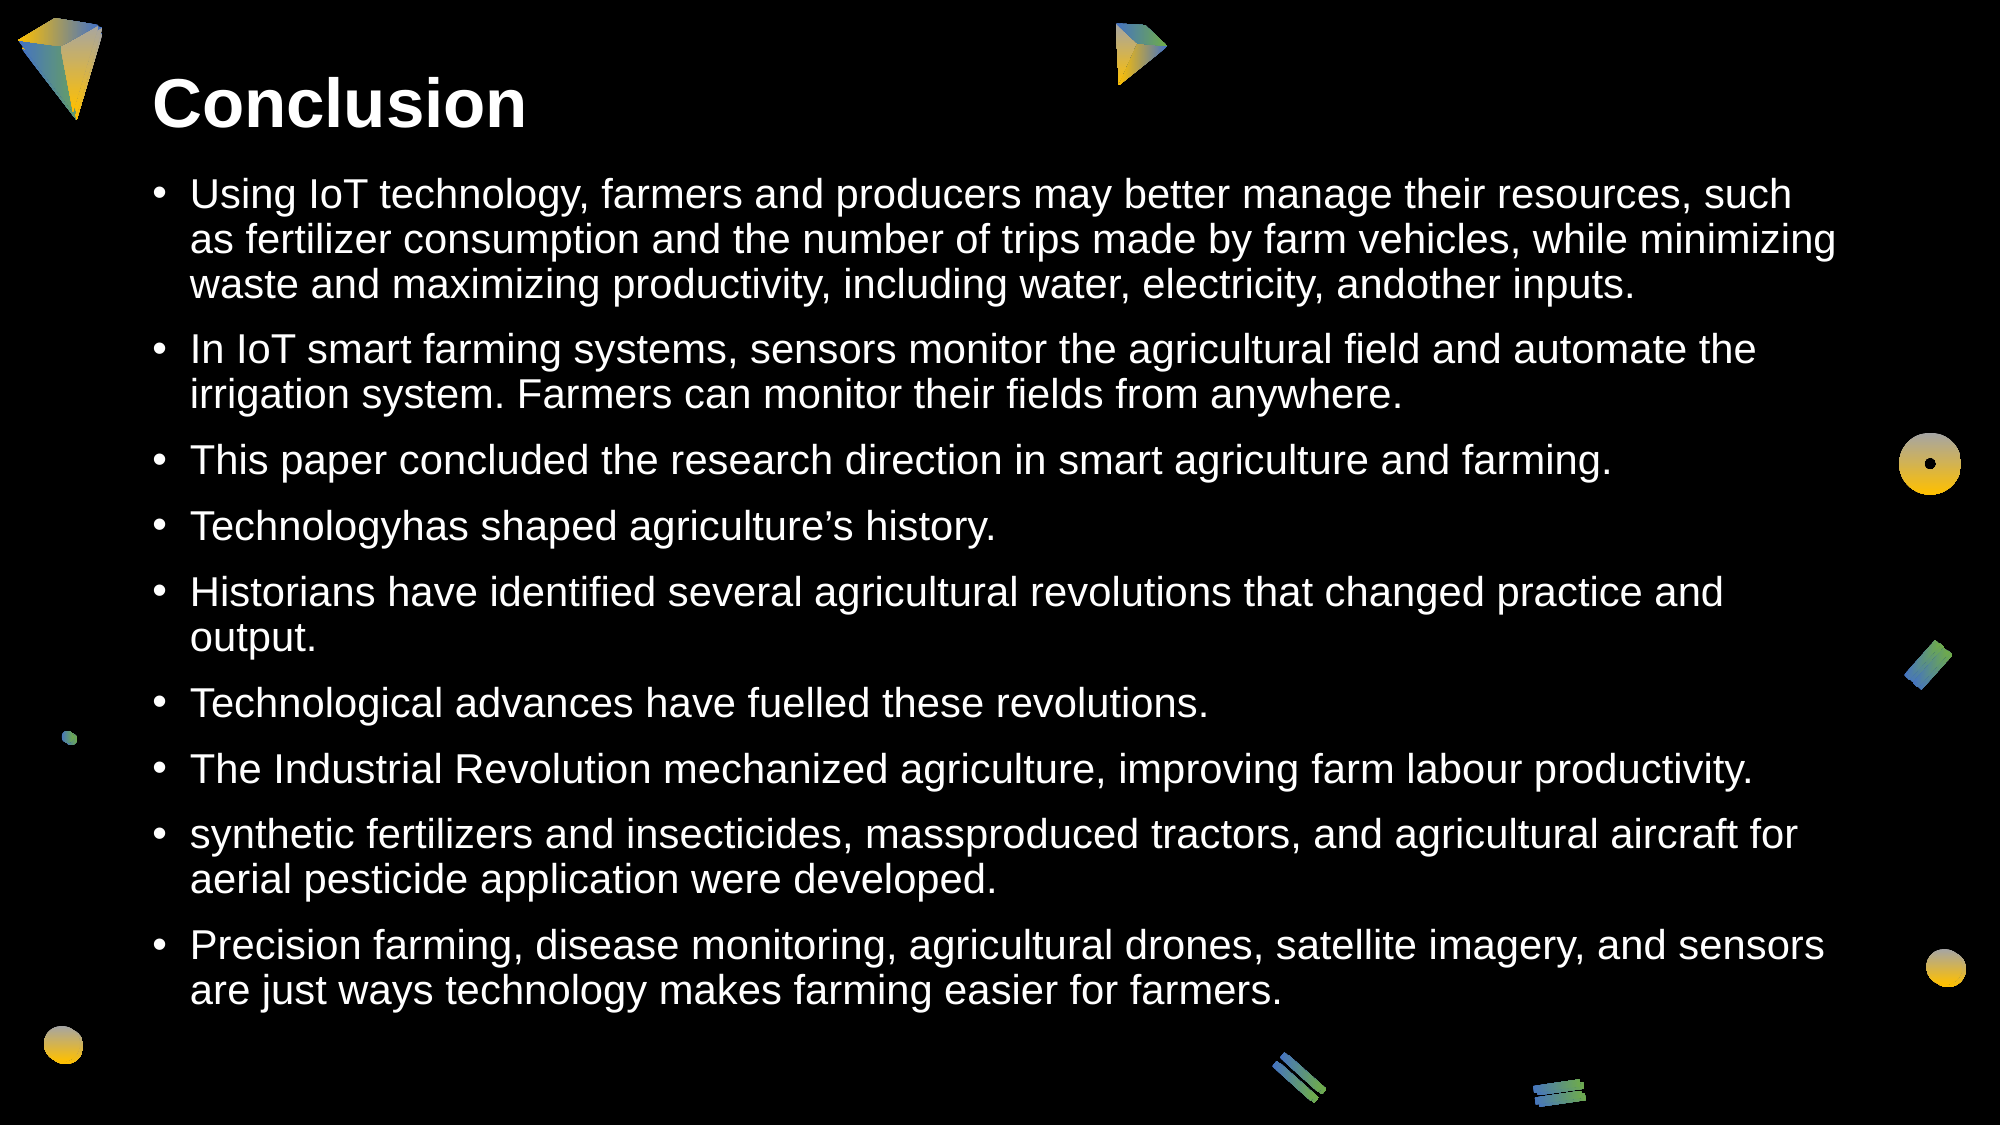

# Conclusion
Using IoT technology, farmers and producers may better manage their resources, such as fertilizer consumption and the number of trips made by farm vehicles, while minimizing waste and maximizing productivity, including water, electricity, andother inputs.
In IoT smart farming systems, sensors monitor the agricultural field and automate the irrigation system. Farmers can monitor their fields from anywhere.
This paper concluded the research direction in smart agriculture and farming.
Technologyhas shaped agriculture’s history.
Historians have identified several agricultural revolutions that changed practice and output.
Technological advances have fuelled these revolutions.
The Industrial Revolution mechanized agriculture, improving farm labour productivity.
synthetic fertilizers and insecticides, massproduced tractors, and agricultural aircraft for aerial pesticide application were developed.
Precision farming, disease monitoring, agricultural drones, satellite imagery, and sensors are just ways technology makes farming easier for farmers.